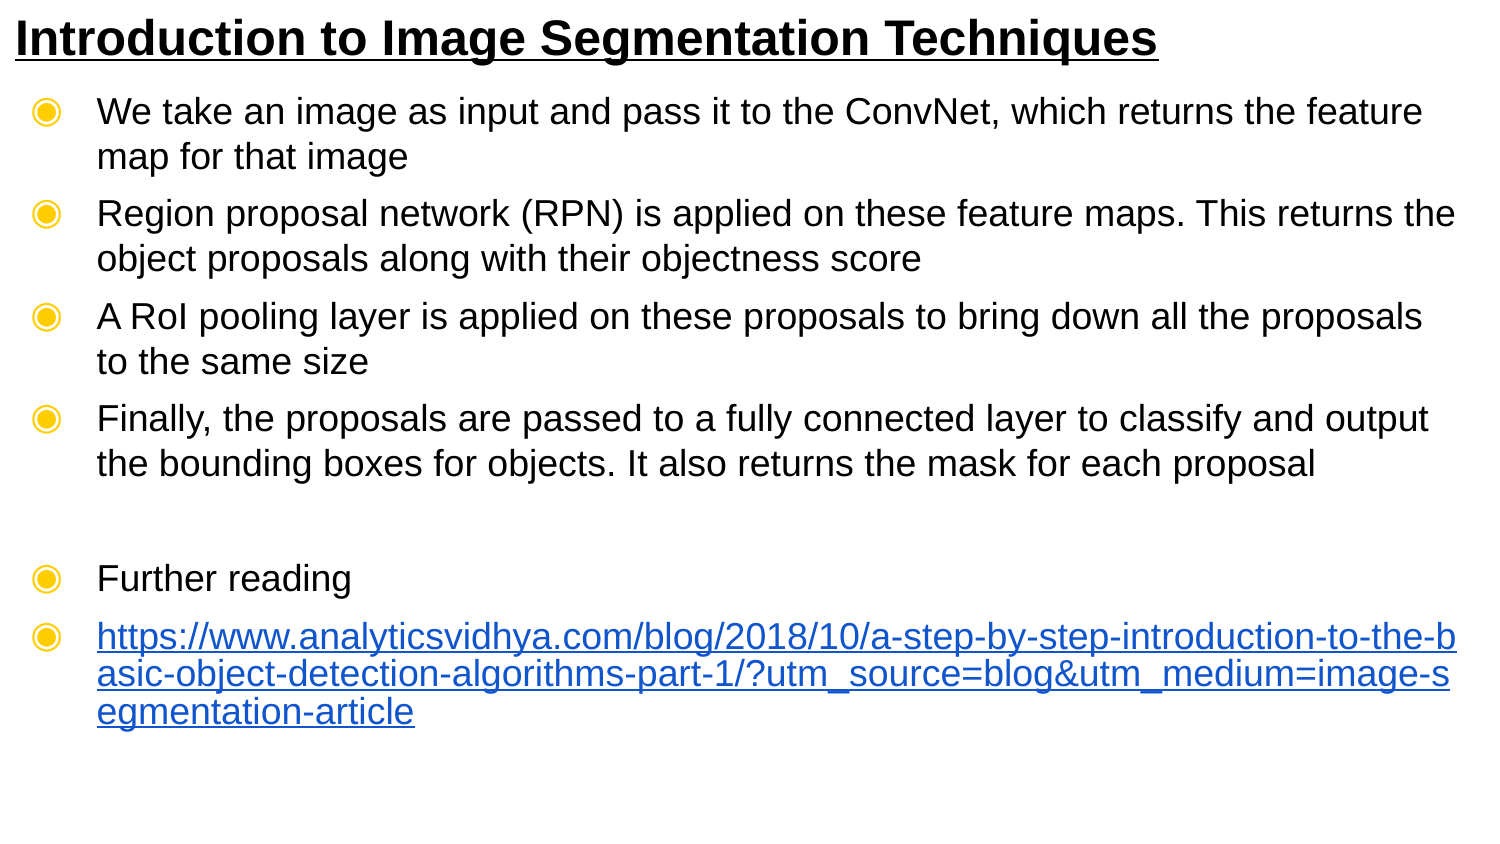

Introduction to Image Segmentation Techniques
We take an image as input and pass it to the ConvNet, which returns the feature map for that image
Region proposal network (RPN) is applied on these feature maps. This returns the object proposals along with their objectness score
A RoI pooling layer is applied on these proposals to bring down all the proposals to the same size
Finally, the proposals are passed to a fully connected layer to classify and output the bounding boxes for objects. It also returns the mask for each proposal

Further reading
https://www.analyticsvidhya.com/blog/2018/10/a-step-by-step-introduction-to-the-basic-object-detection-algorithms-part-1/?utm_source=blog&utm_medium=image-segmentation-article